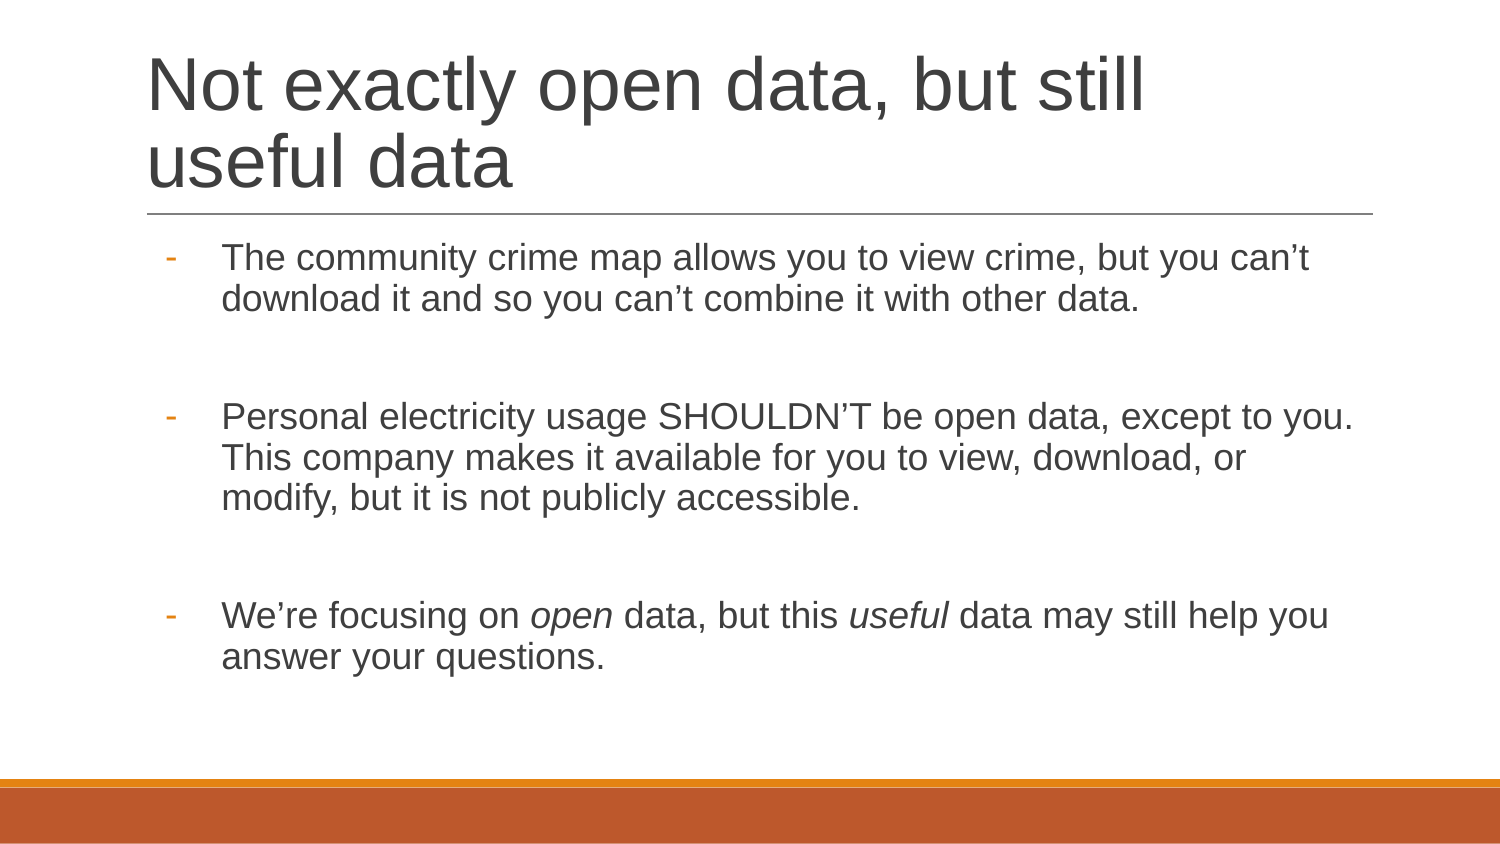

# Not exactly open data, but still useful data
The community crime map allows you to view crime, but you can’t download it and so you can’t combine it with other data.

Personal electricity usage SHOULDN’T be open data, except to you. This company makes it available for you to view, download, or modify, but it is not publicly accessible.

We’re focusing on open data, but this useful data may still help you answer your questions.